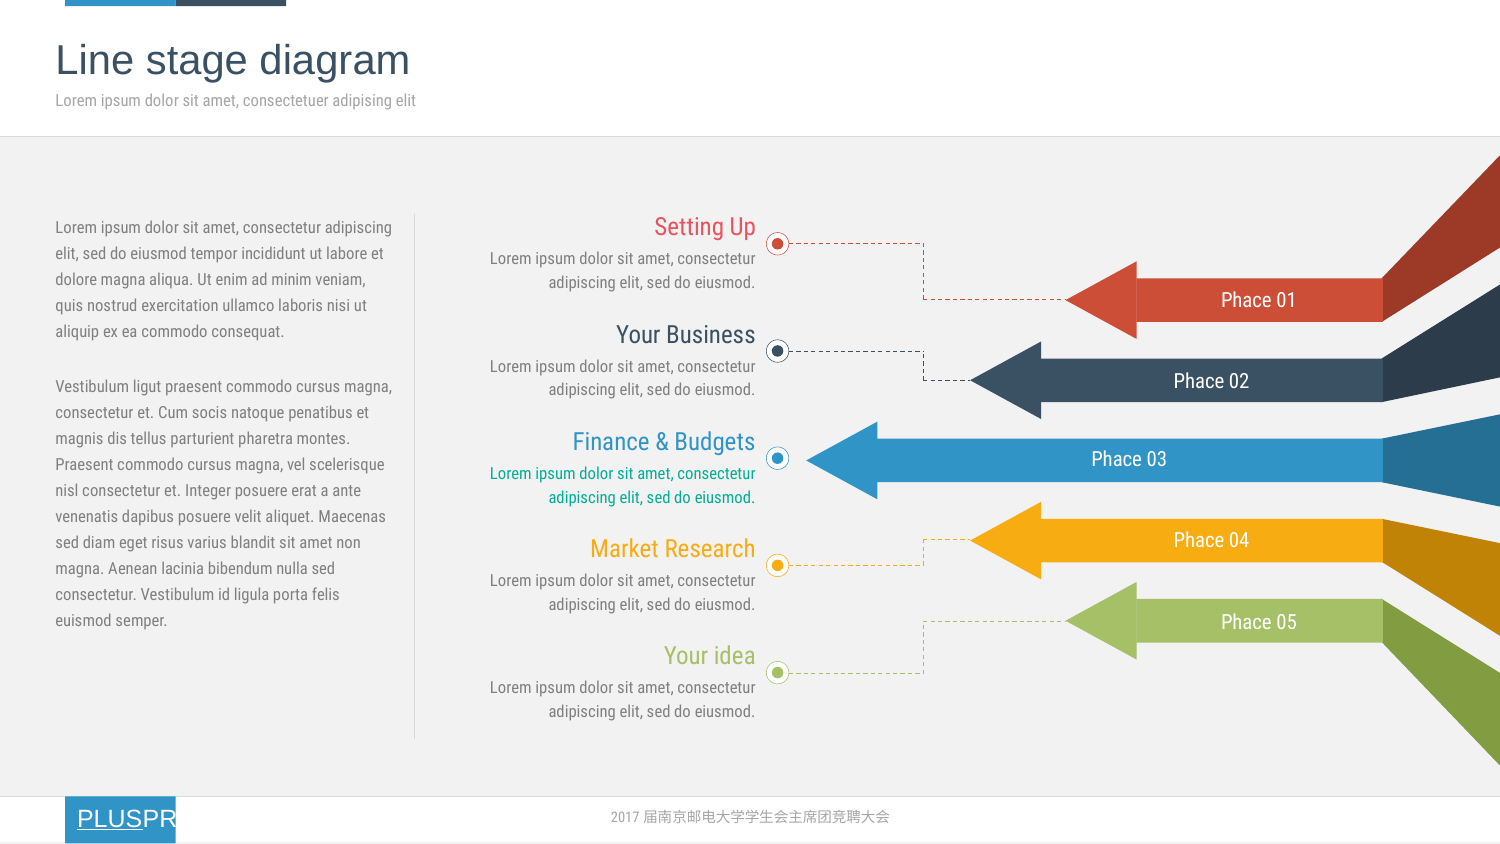

# Line stage diagram
Lorem ipsum dolor sit amet, consectetuer adipising elit

Lorem ipsum dolor sit amet, consectetur adipiscing elit, sed do eiusmod tempor incididunt ut labore et dolore magna aliqua. Ut enim ad minim veniam, quis nostrud exercitation ullamco laboris nisi ut aliquip ex ea commodo consequat.

Vestibulum ligut praesent commodo cursus magna, consectetur et. Cum socis natoque penatibus et magnis dis tellus parturient pharetra montes. Praesent commodo cursus magna, vel scelerisque nisl consectetur et. Integer posuere erat a ante venenatis dapibus posuere velit aliquet. Maecenas sed diam eget risus varius blandit sit amet non magna. Aenean lacinia bibendum nulla sed consectetur. Vestibulum id ligula porta felis euismod semper.
Setting Up
Lorem ipsum dolor sit amet, consectetur adipiscing elit, sed do eiusmod.

Phace 01

Your Business
Lorem ipsum dolor sit amet, consectetur adipiscing elit, sed do eiusmod.

Phace 02

Finance & Budgets
Lorem ipsum dolor sit amet, consectetur adipiscing elit, sed do eiusmod.

Phace 03

Phace 04
Market Research
Lorem ipsum dolor sit amet, consectetur adipiscing elit, sed do eiusmod.

Phace 05

Your idea
Lorem ipsum dolor sit amet, consectetur adipiscing elit, sed do eiusmod.